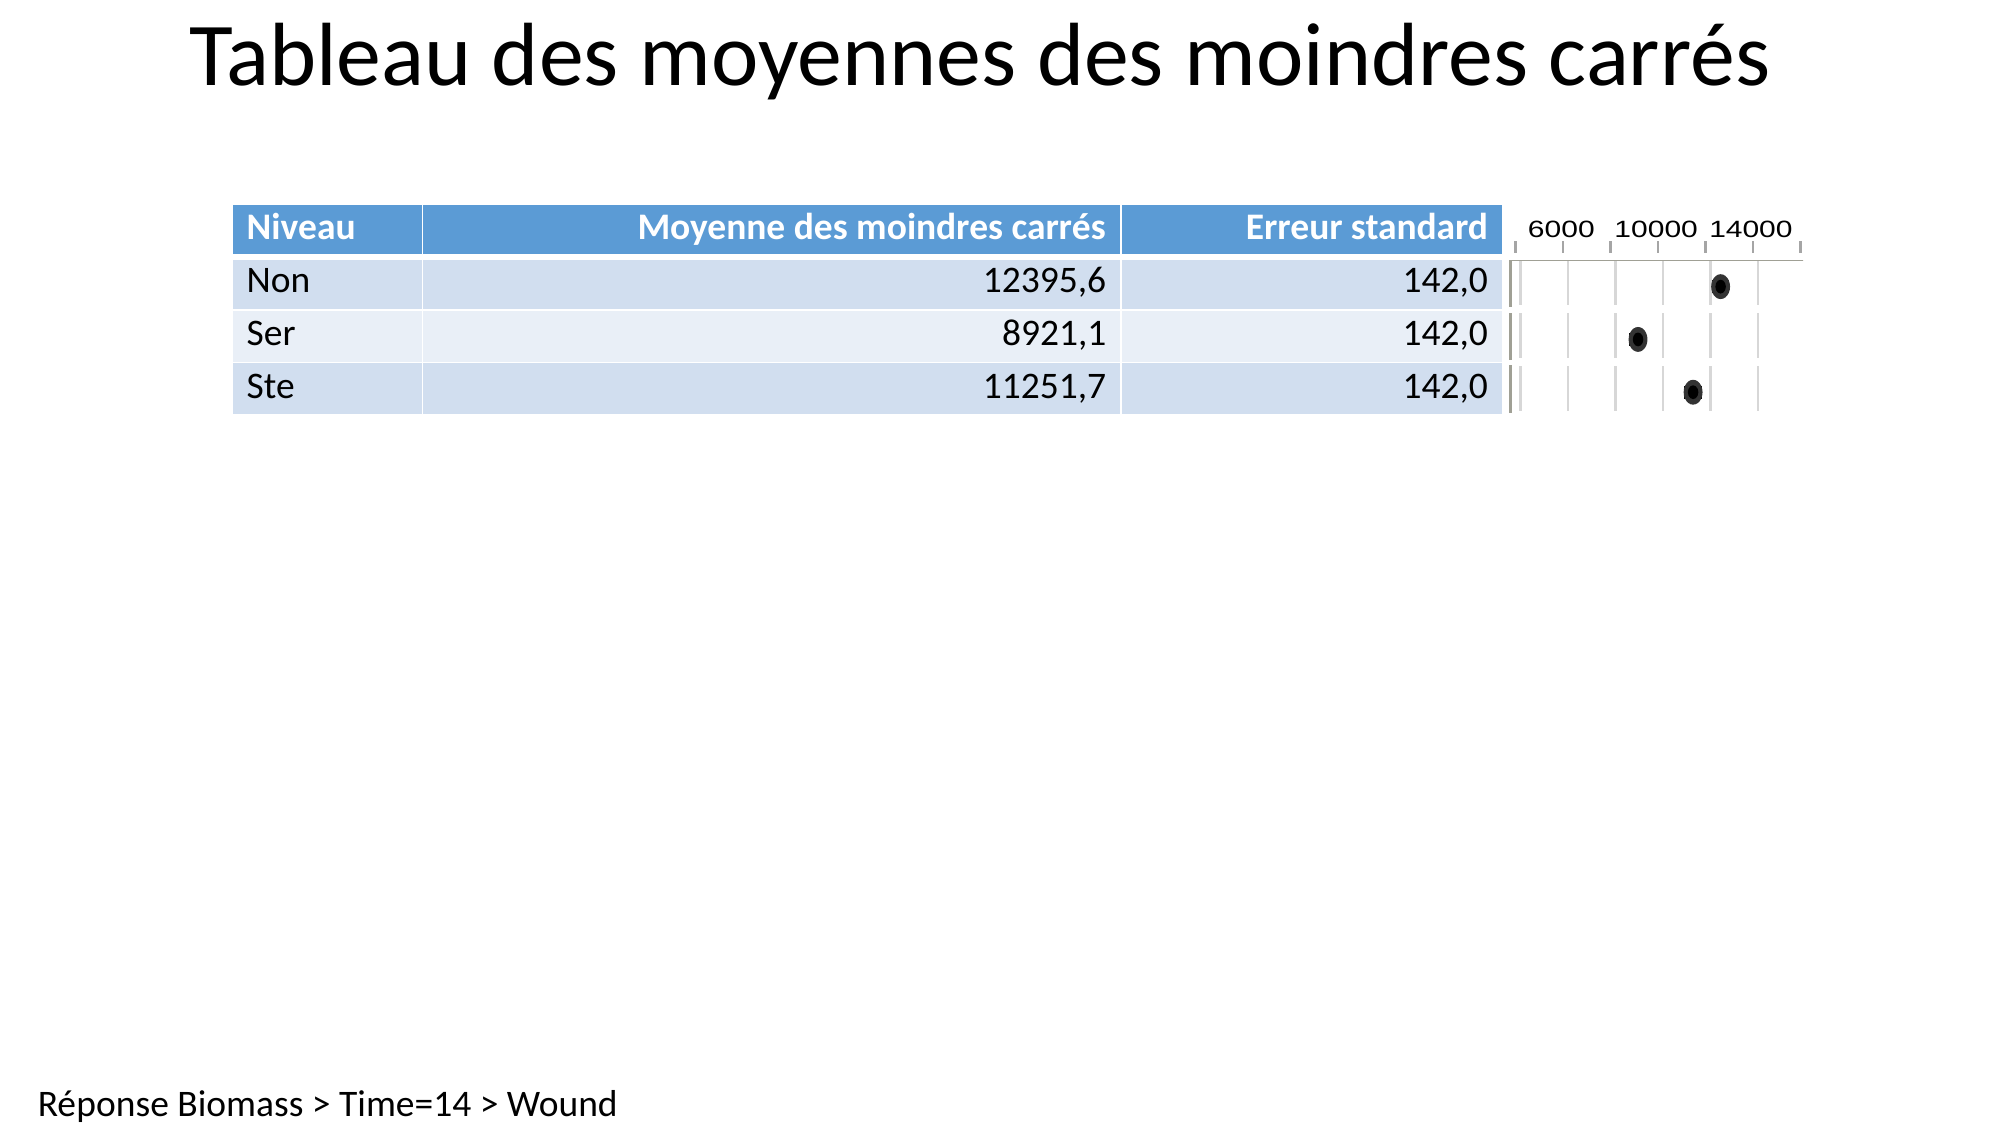

# Tableau des moyennes des moindres carrés
| Niveau | Moyenne des moindres carrés | Erreur standard |  |
| --- | --- | --- | --- |
| Non | 12395,6 | 142,0 |  |
| Ser | 8921,1 | 142,0 |  |
| Ste | 11251,7 | 142,0 |  |
Réponse Biomass > Time=14 > Wound